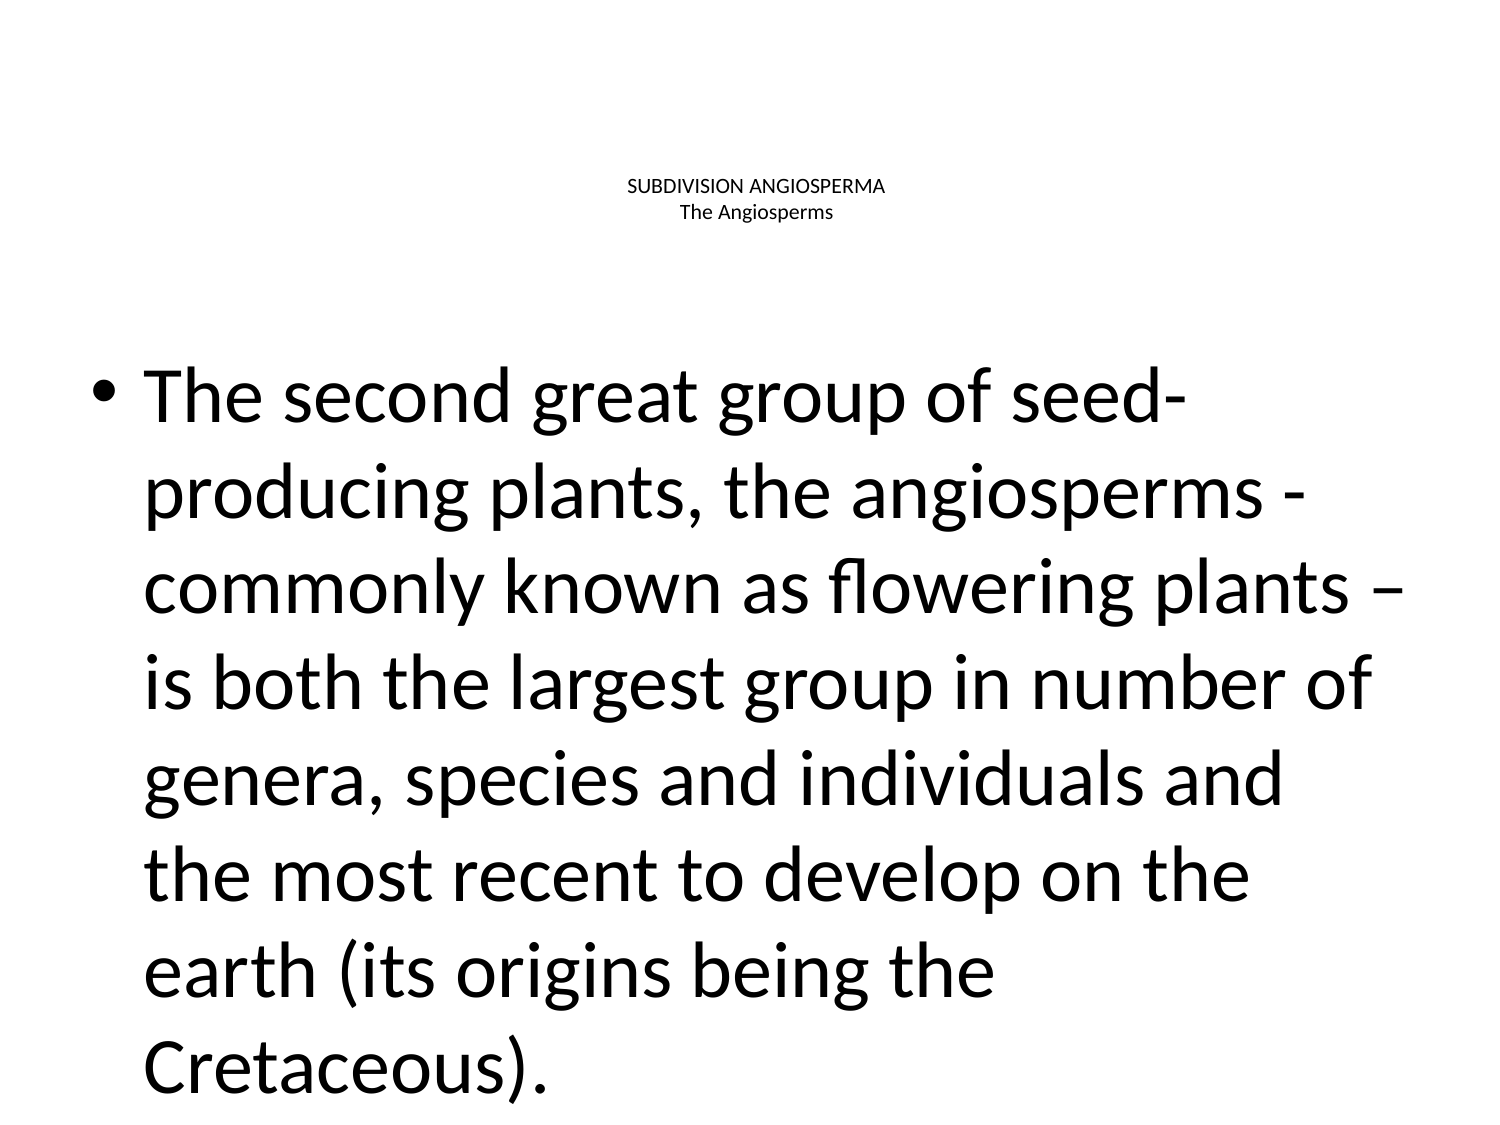

# SUBDIVISION ANGIOSPERMA The Angiosperms

The second great group of seed-producing plants, the angiosperms - commonly known as flowering plants – is both the largest group in number of genera, species and individuals and the most recent to develop on the earth (its origins being the Cretaceous).